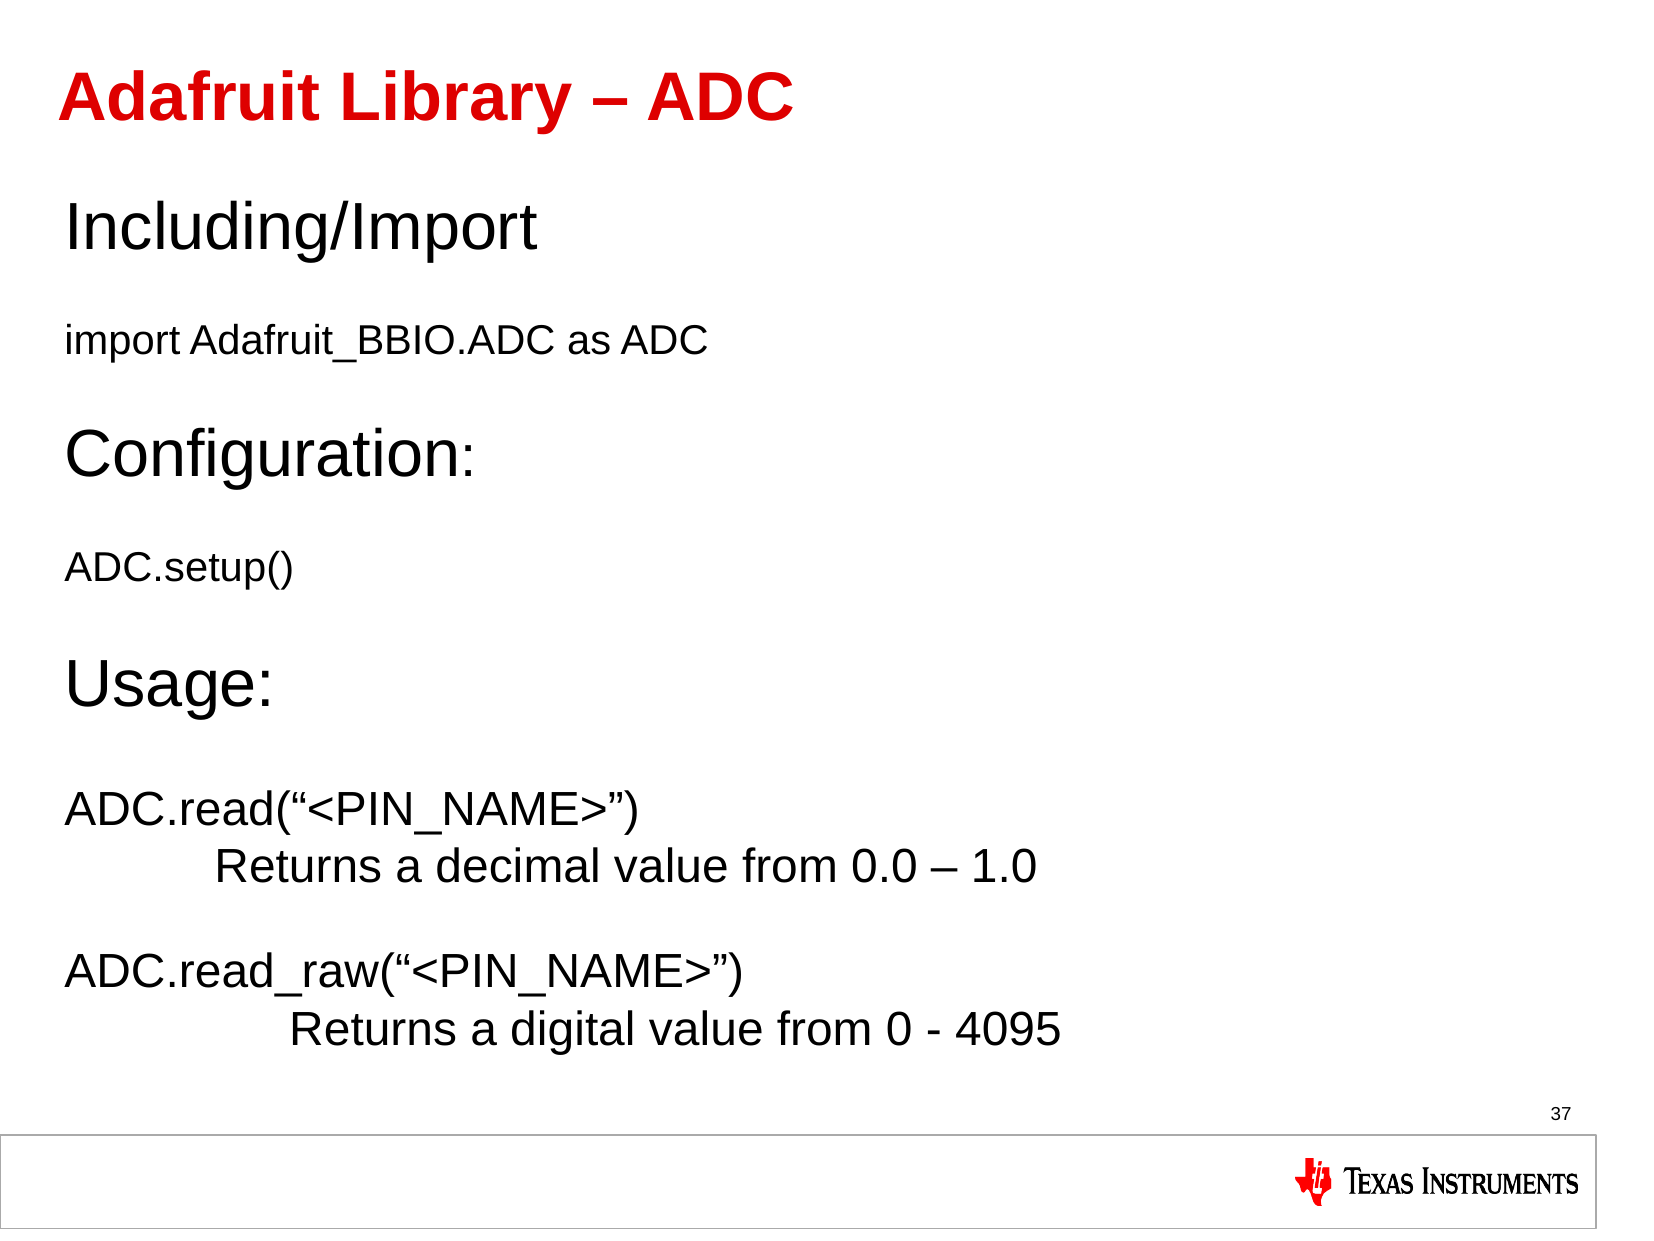

# Adafruit Library – ADC
Including/Import

import Adafruit_BBIO.ADC as ADC

Configuration:

ADC.setup()

Usage:

ADC.read(“<PIN_NAME>”)
	Returns a decimal value from 0.0 – 1.0

ADC.read_raw(“<PIN_NAME>”)
	Returns a digital value from 0 - 4095
37